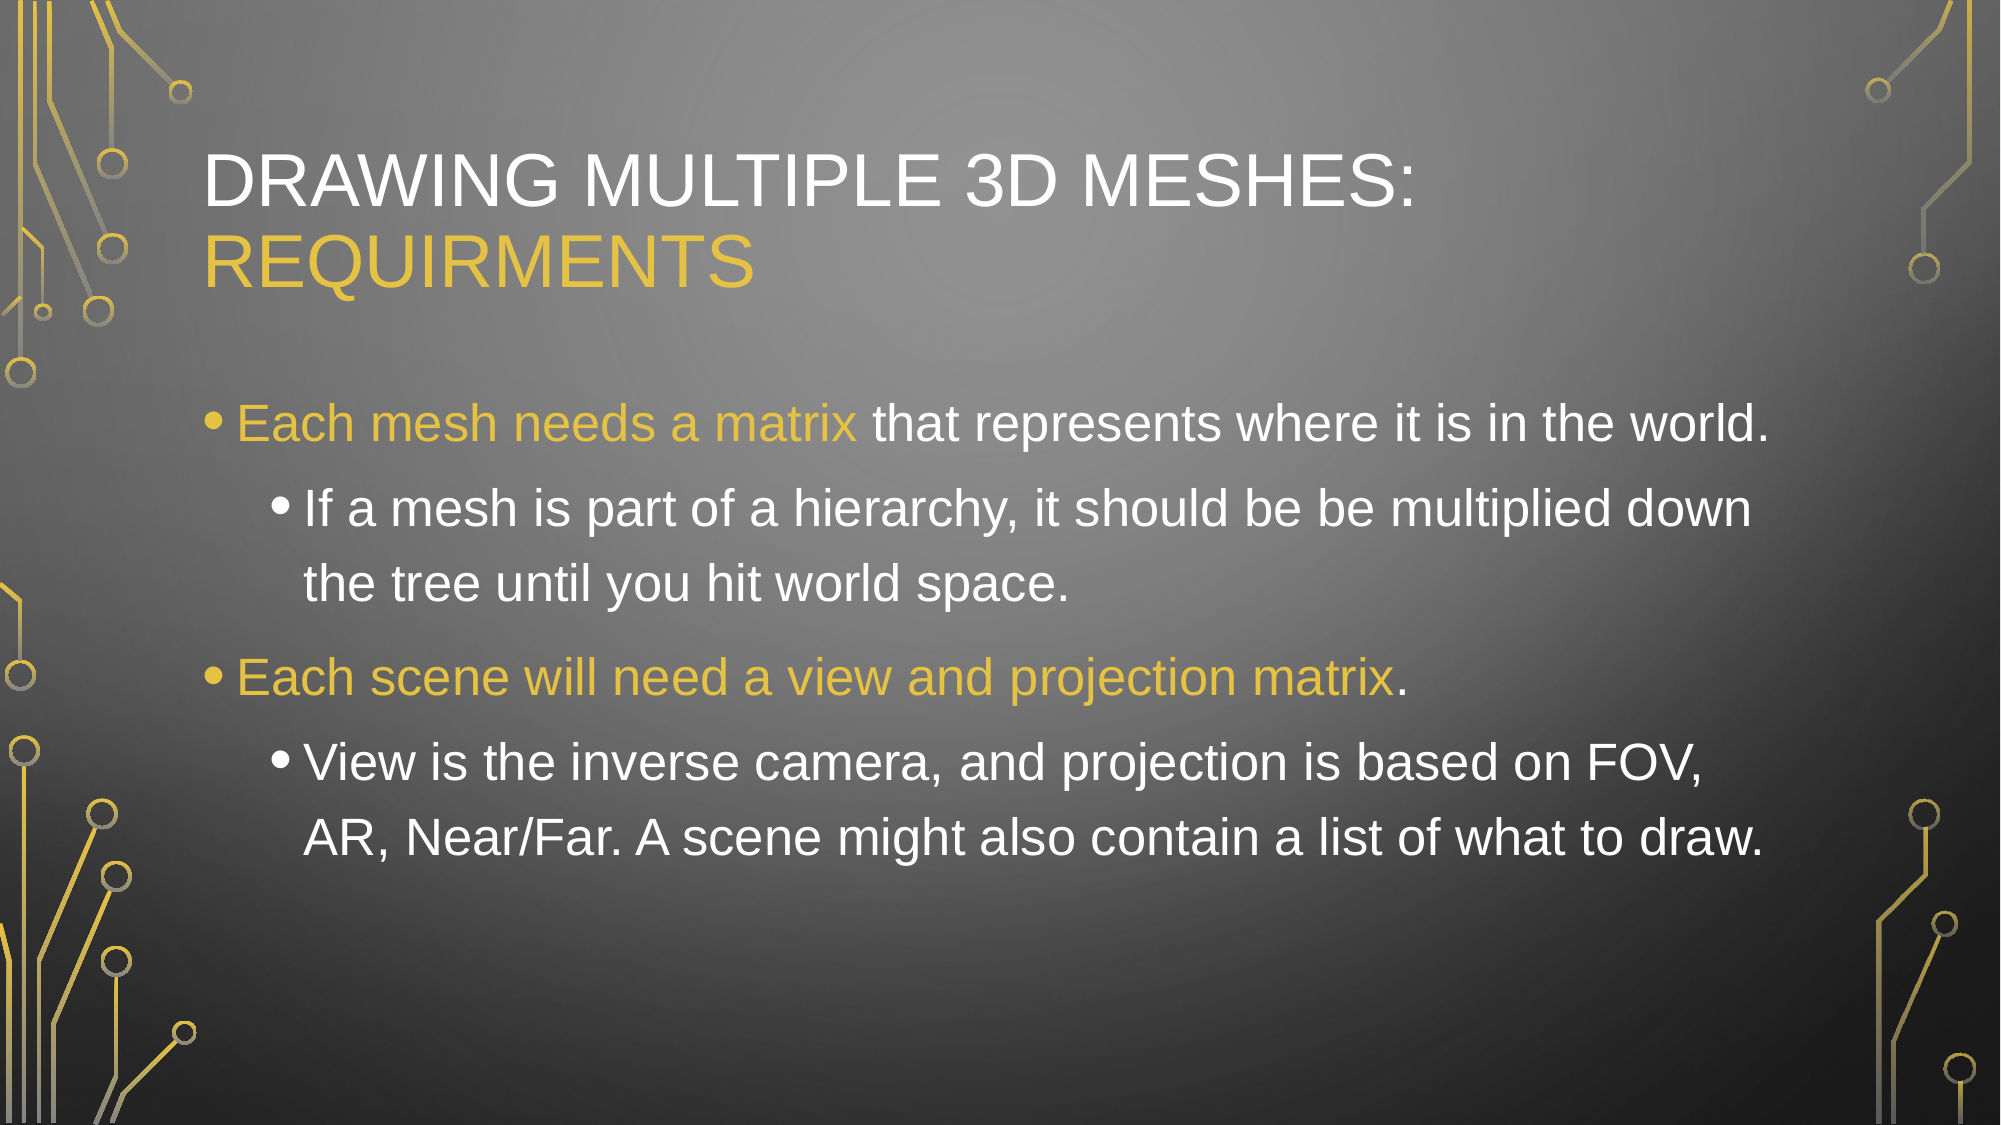

# DRAWING MULTIPLE 3D MESHES: REQUIRMENTS
Each mesh needs a matrix that represents where it is in the world.
If a mesh is part of a hierarchy, it should be be multiplied down the tree until you hit world space.
Each scene will need a view and projection matrix.
View is the inverse camera, and projection is based on FOV, AR, Near/Far. A scene might also contain a list of what to draw.